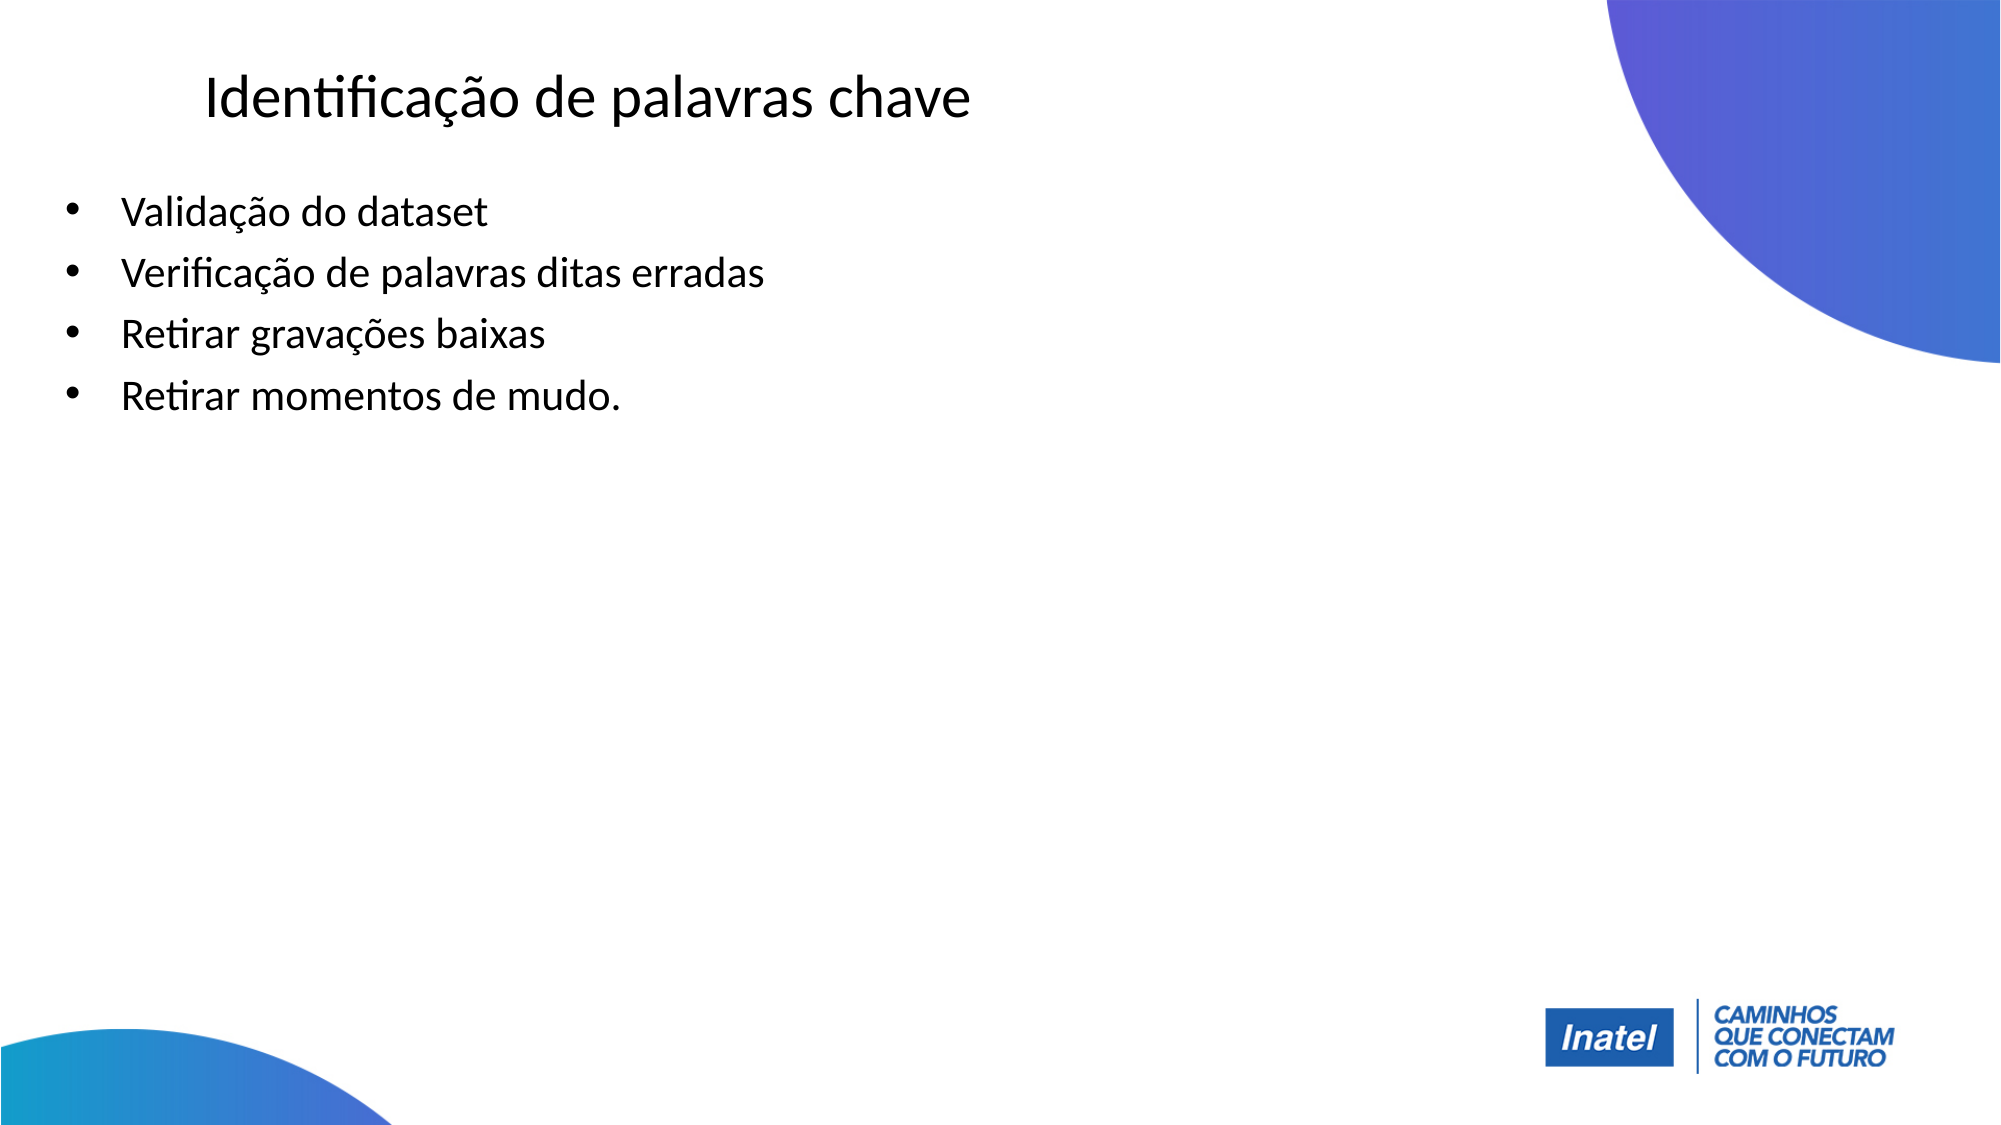

# Identificação de palavras chave
Validação do dataset
Verificação de palavras ditas erradas
Retirar gravações baixas
Retirar momentos de mudo.